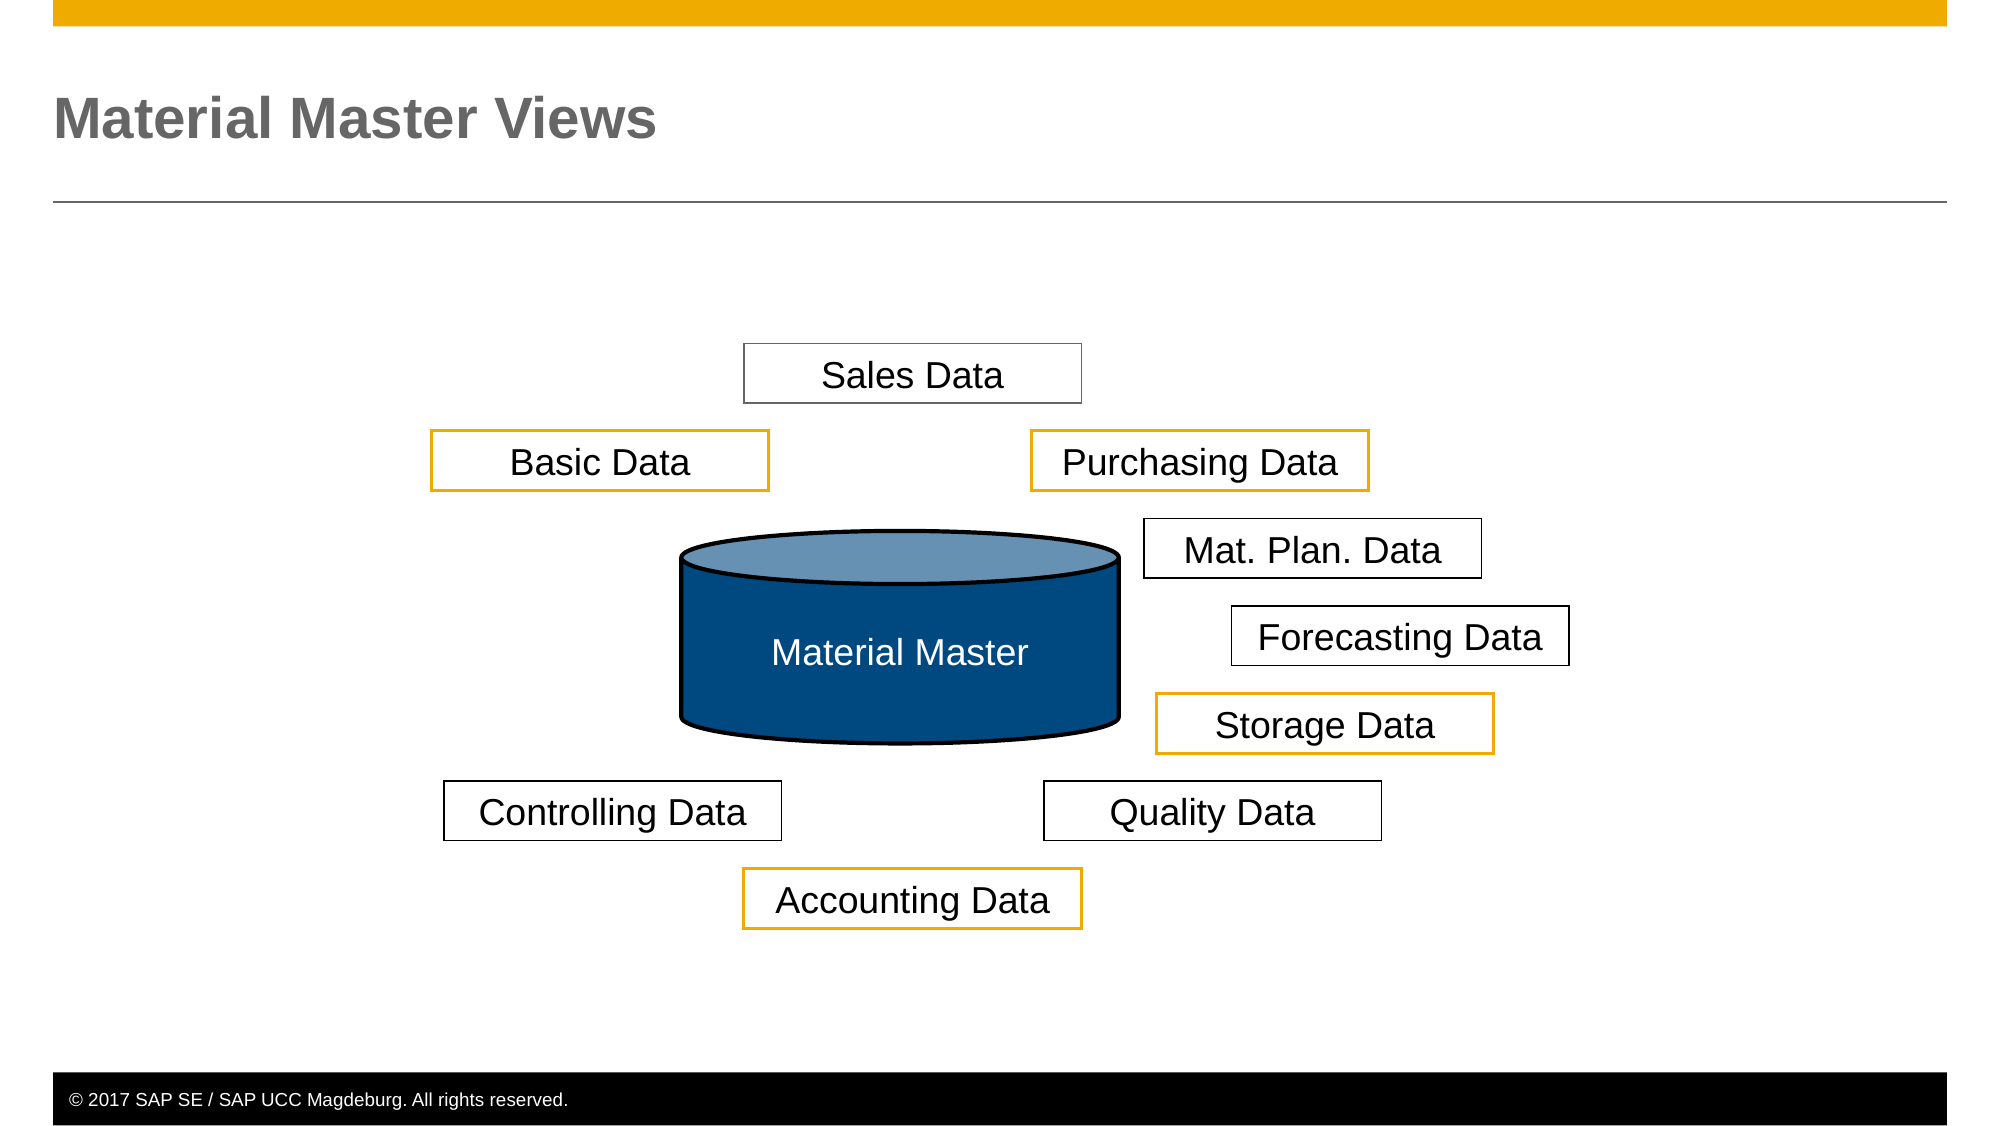

# Material Master Views
Sales Data
Basic Data
Purchasing Data
Mat. Plan. Data
Material Master
Forecasting Data
Storage Data
Controlling Data
Quality Data
Accounting Data